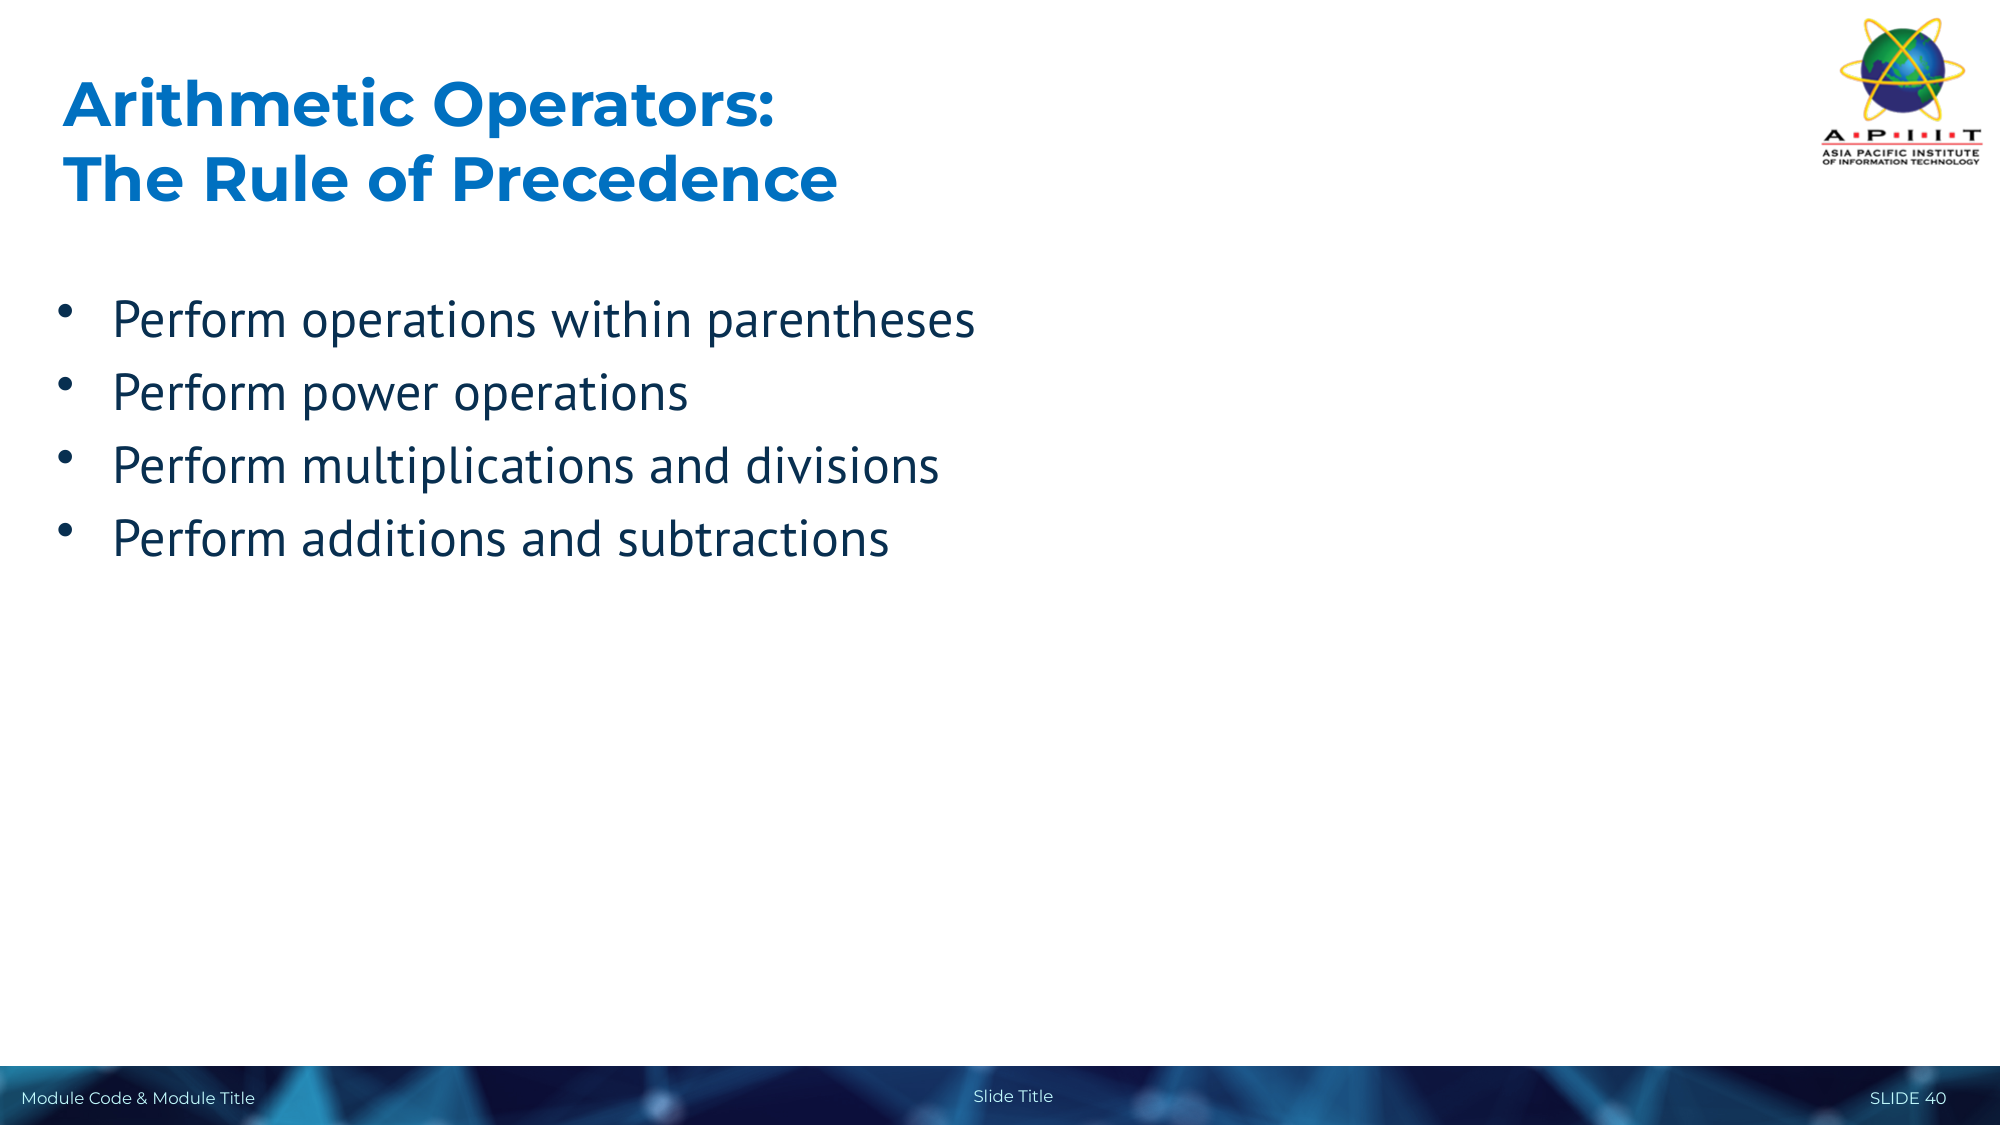

# Arithmetic Operators: The Rule of Precedence
Perform operations within parentheses
Perform power operations
Perform multiplications and divisions
Perform additions and subtractions